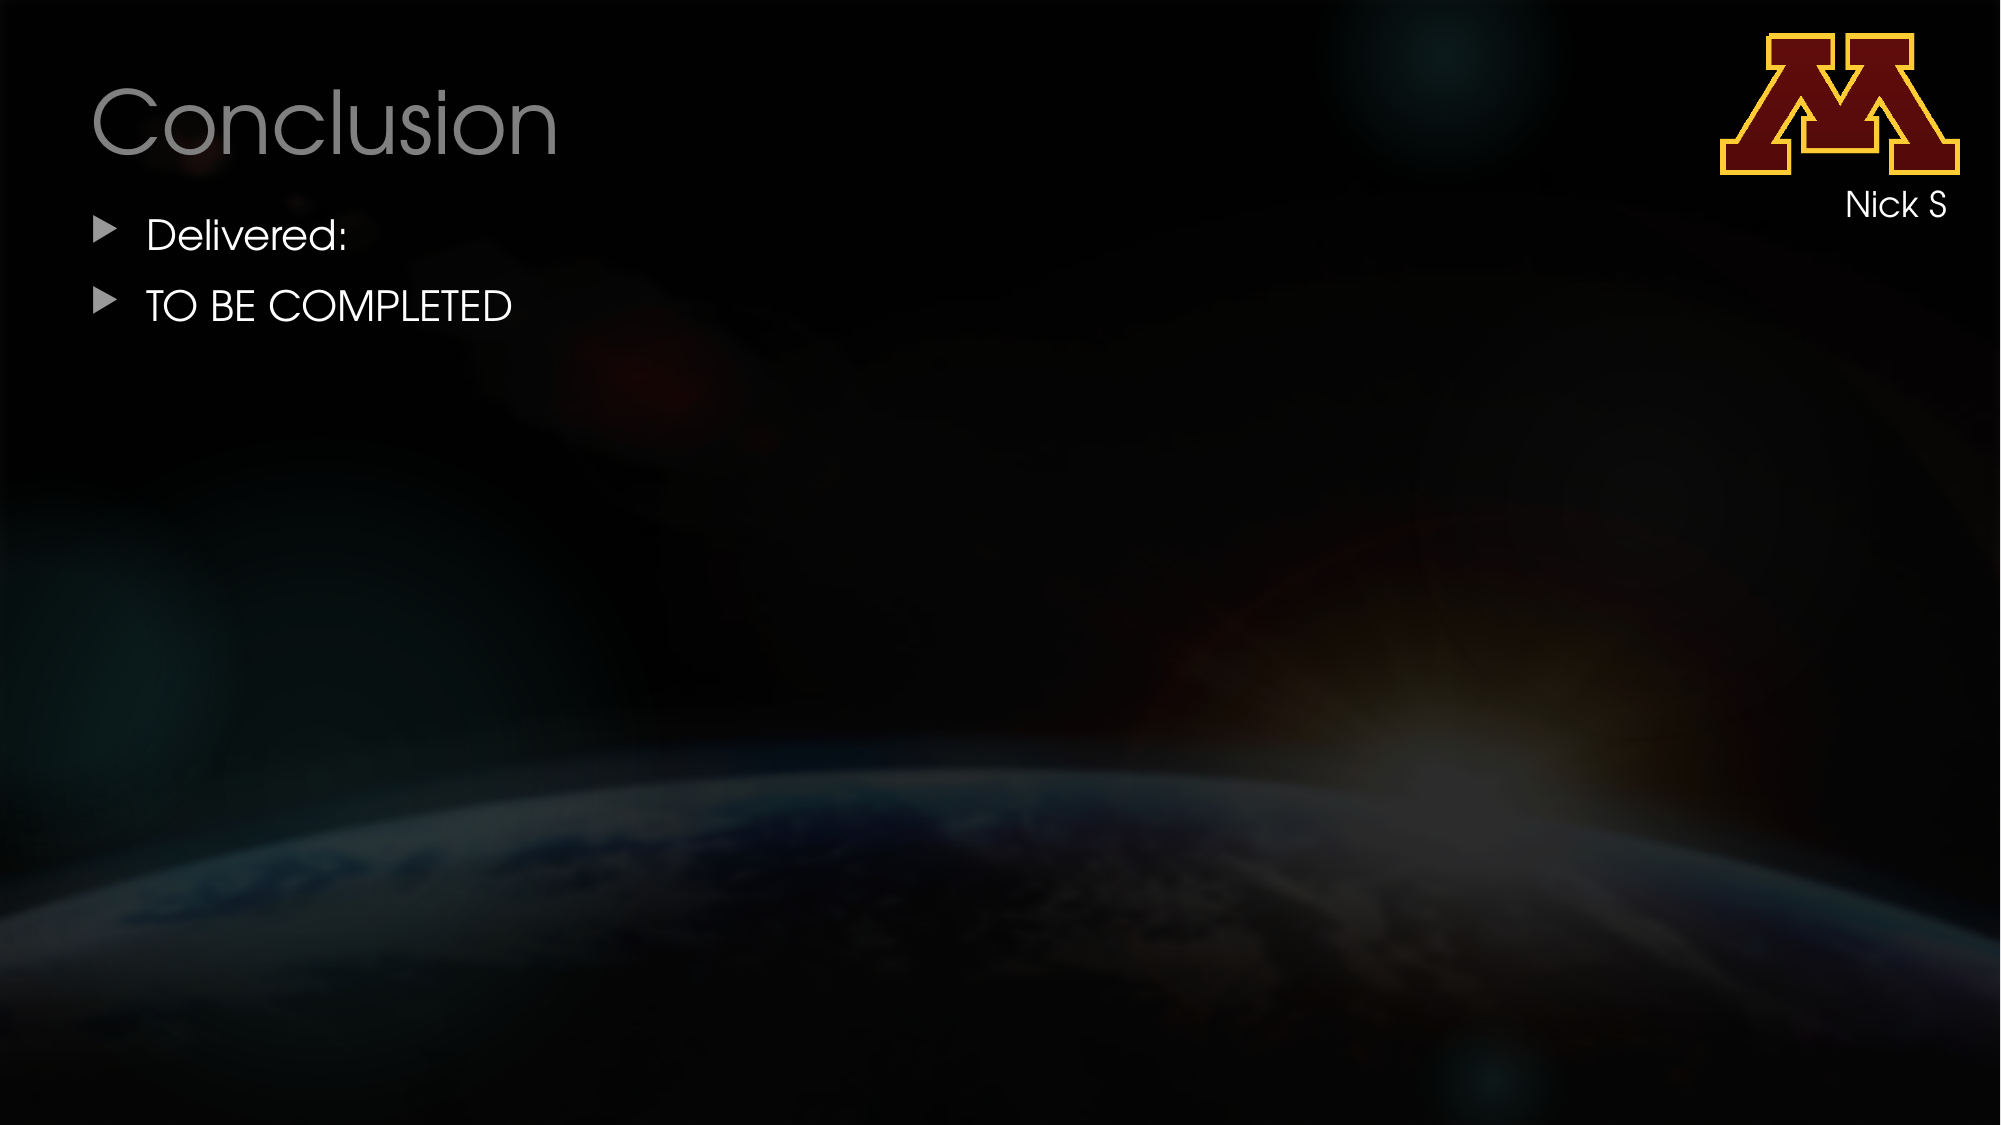

# Conclusion
Nick S
Delivered:
TO BE COMPLETED